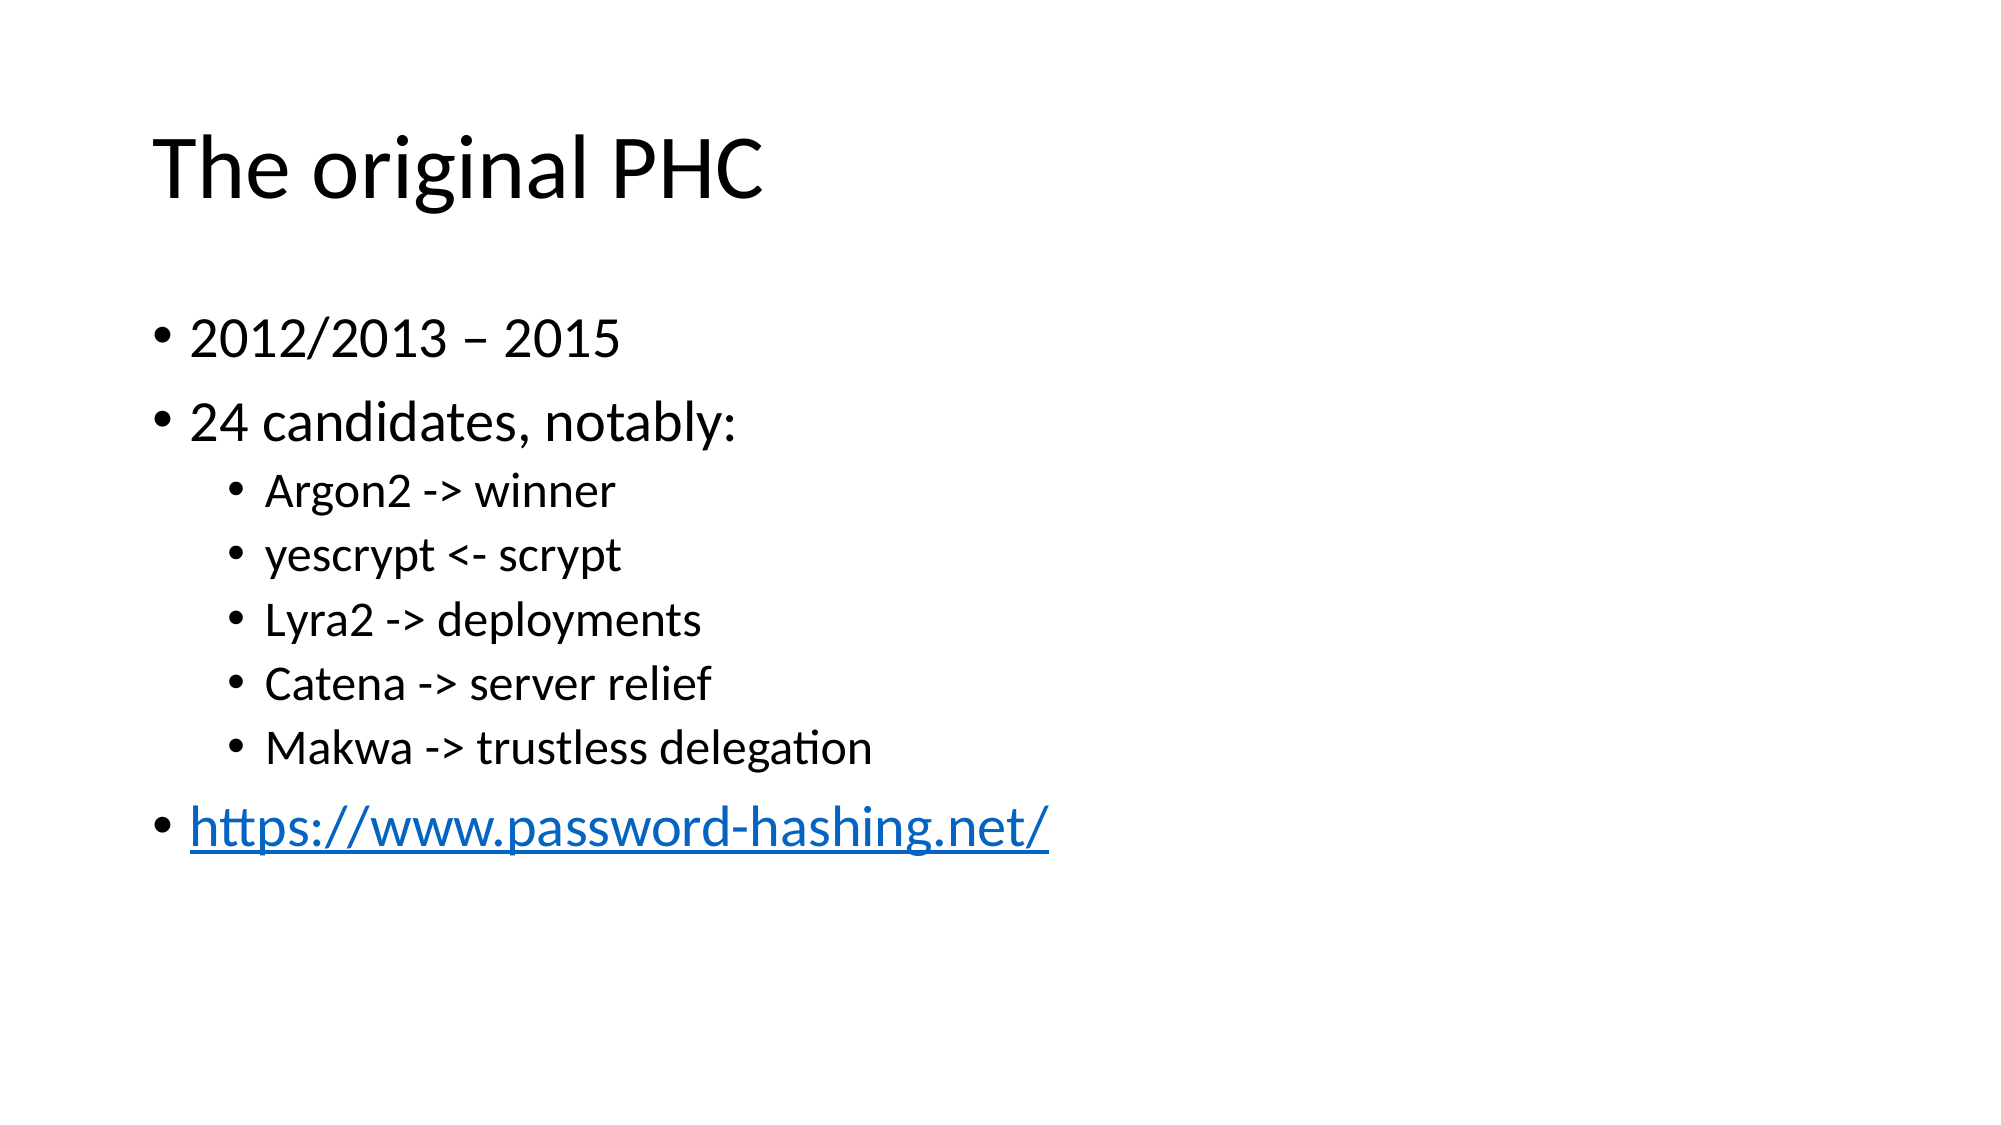

# The original PHC
2012/2013 – 2015
24 candidates, notably:
Argon2 -> winner
yescrypt <- scrypt
Lyra2 -> deployments
Catena -> server relief
Makwa -> trustless delegation
https://www.password-hashing.net/